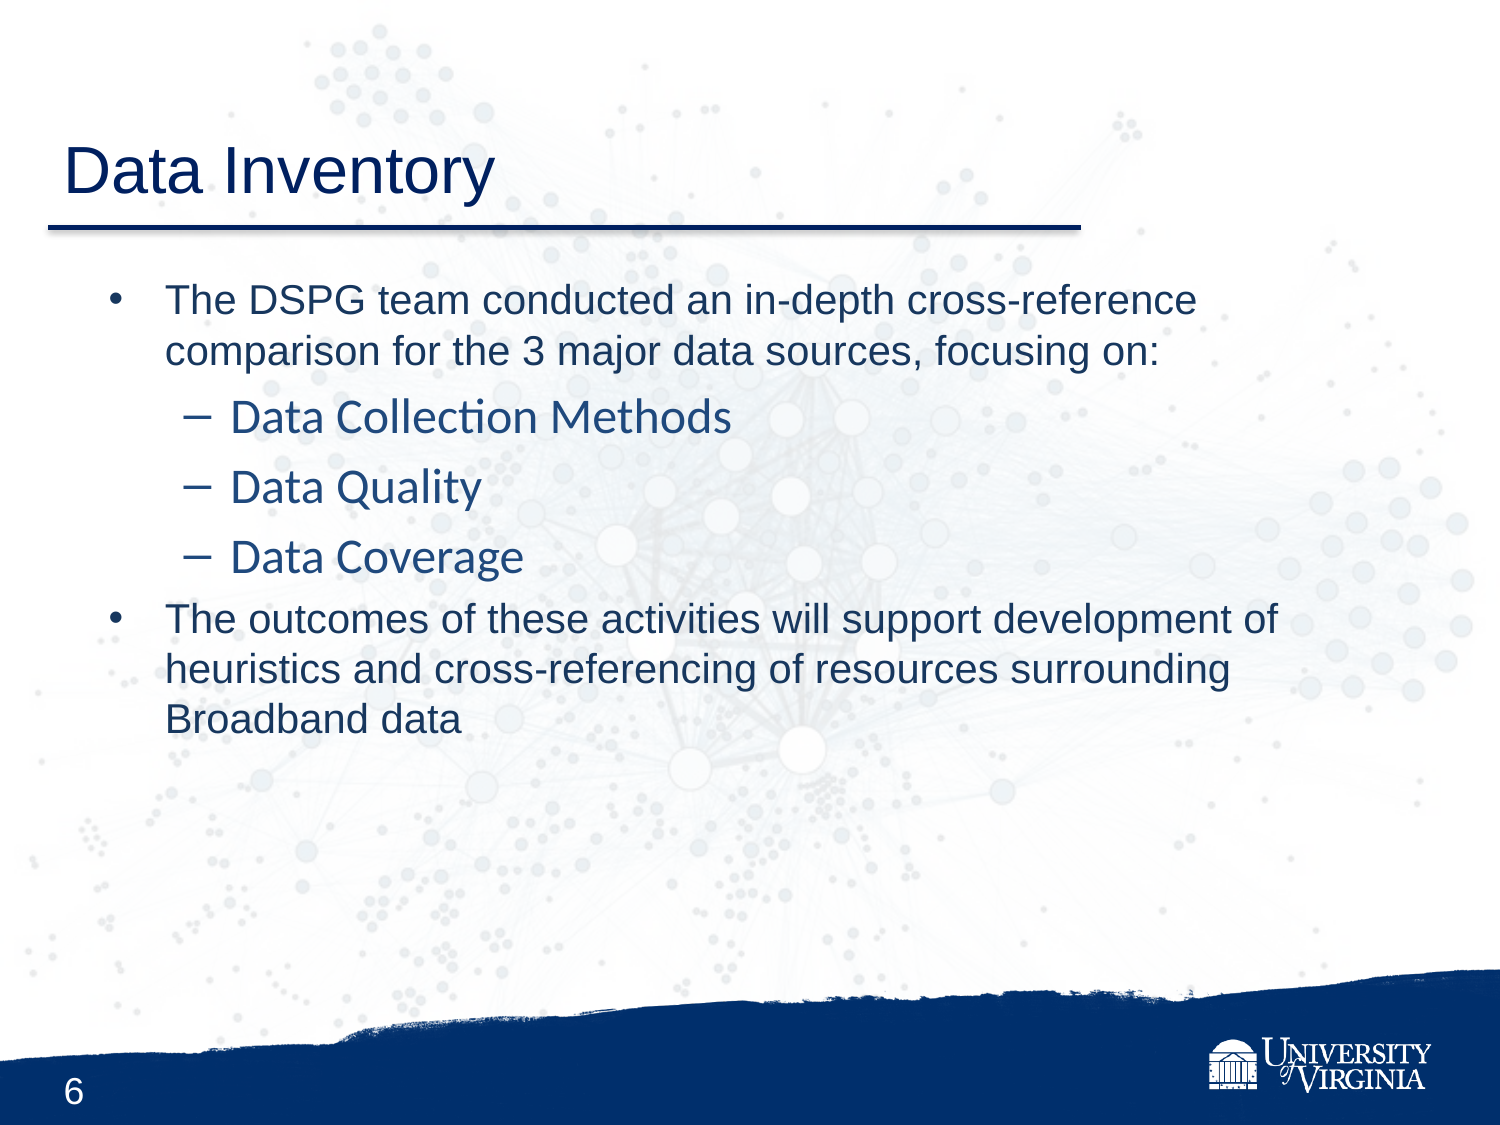

Data Inventory
The DSPG team conducted an in-depth cross-reference comparison for the 3 major data sources, focusing on:
Data Collection Methods
Data Quality
Data Coverage
The outcomes of these activities will support development of heuristics and cross-referencing of resources surrounding Broadband data

6